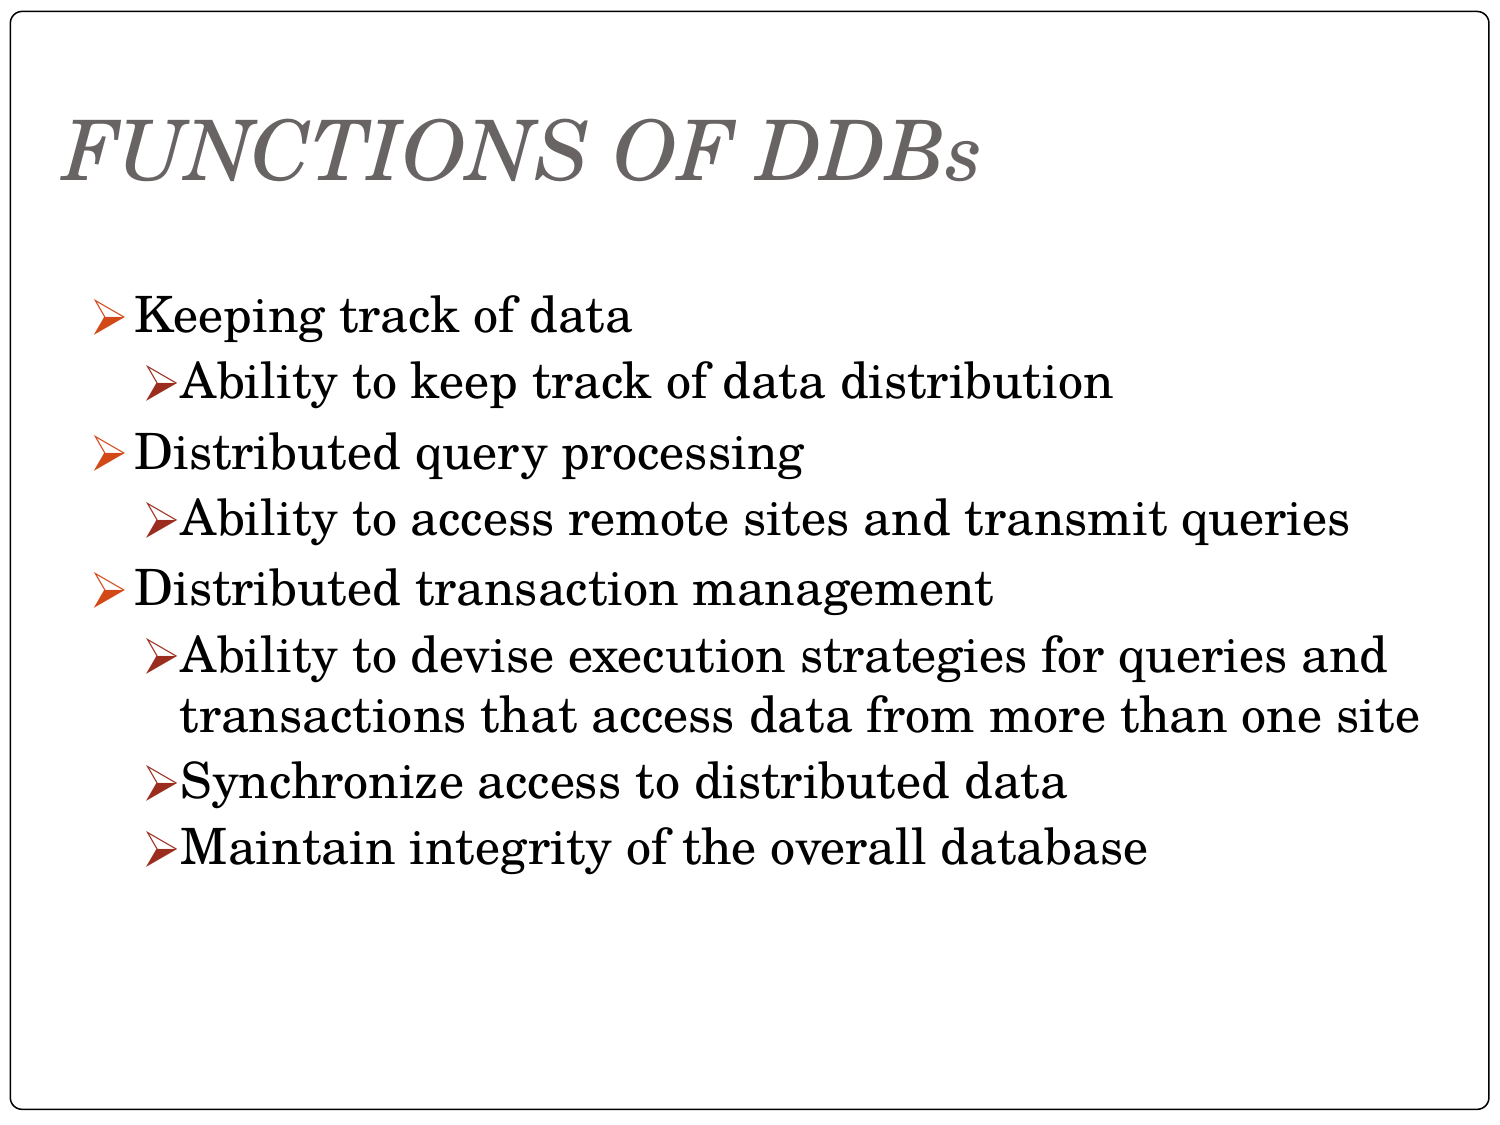

# FUNCTIONS OF DDBs
Keeping track of data
Ability to keep track of data distribution
Distributed query processing
Ability to access remote sites and transmit queries
Distributed transaction management
Ability to devise execution strategies for queries and transactions that access data from more than one site
Synchronize access to distributed data
Maintain integrity of the overall database